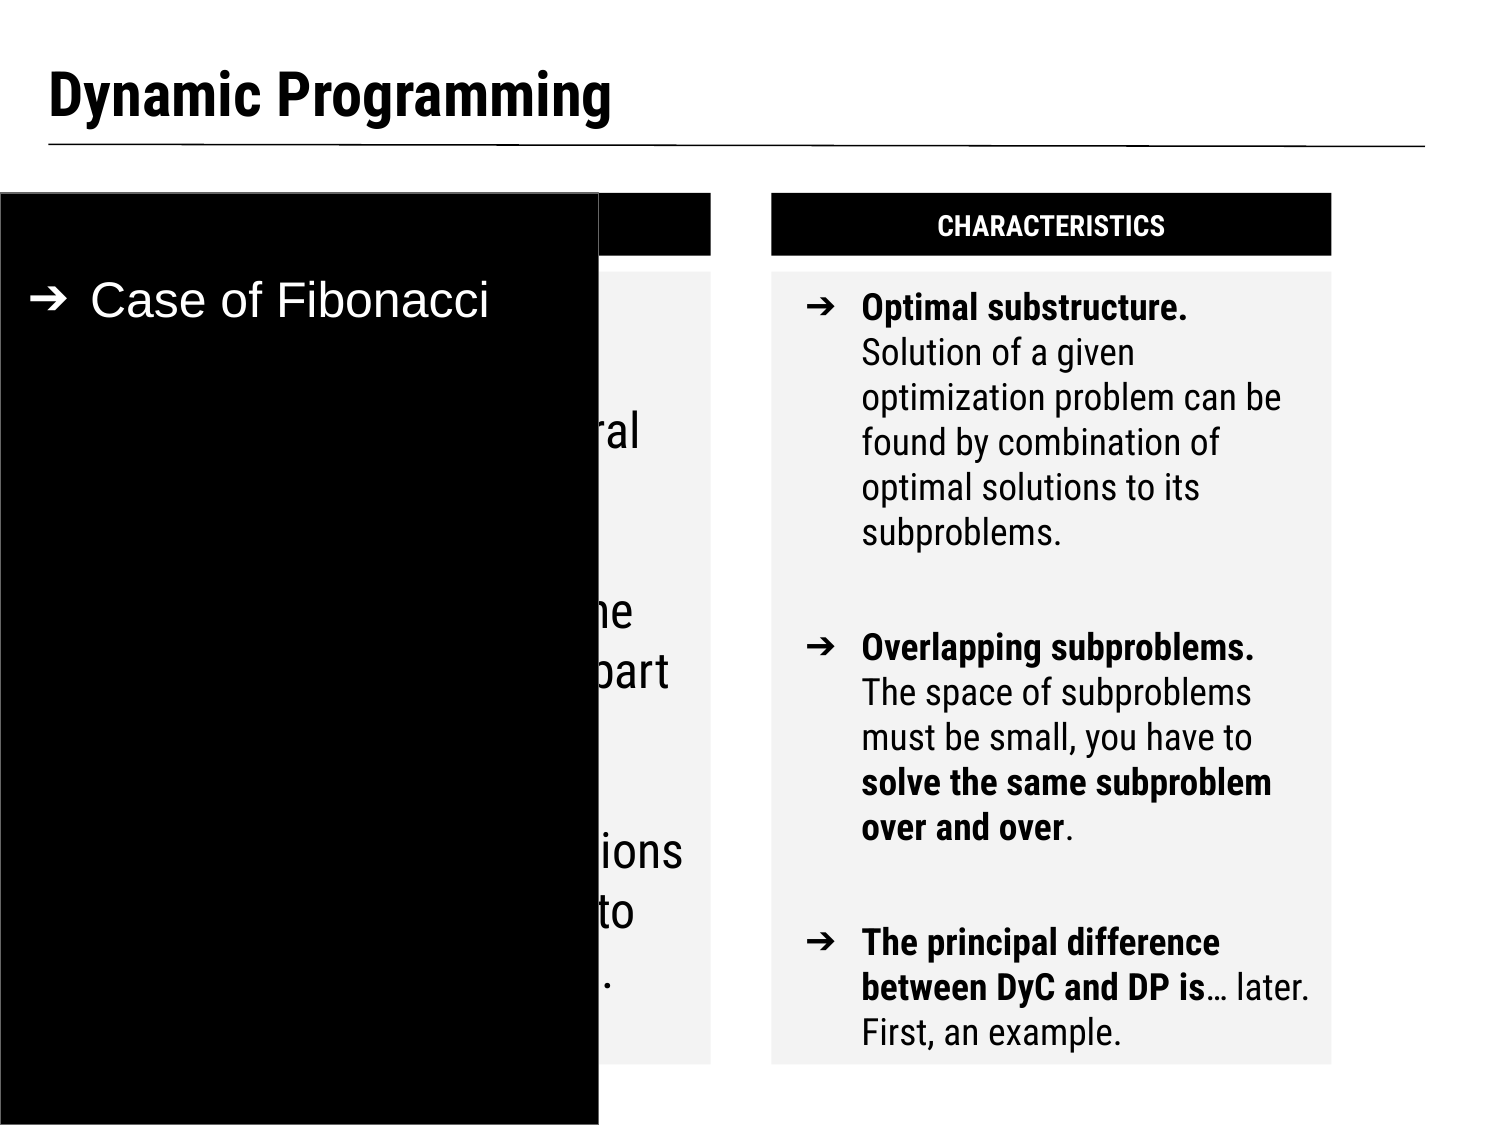

# Dynamic Programming
STRATEGY
CHARACTERISTICS

Case of Fibonacci
Divide. Break the problem into several parts.
Conquer. Solves the problems in each part recursively.
Combine the solutions of subproblems into an overall solution.
Optimal substructure. Solution of a given optimization problem can be found by combination of optimal solutions to its subproblems.

Overlapping subproblems. The space of subproblems must be small, you have to solve the same subproblem over and over.

The principal difference between DyC and DP is… later. First, an example.